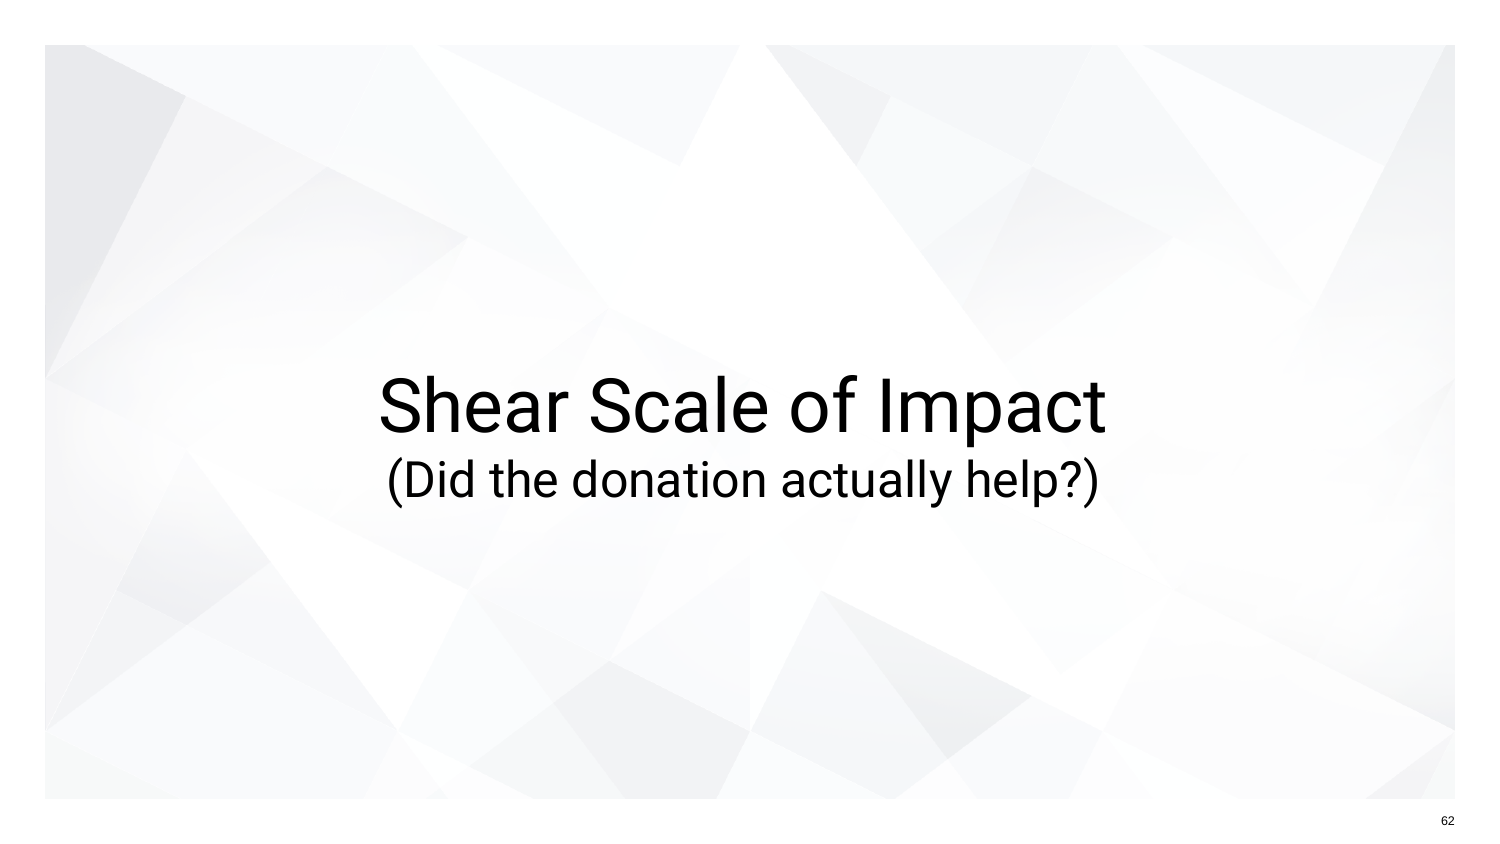

# Shear Scale of Impact
(Did the donation actually help?)

62